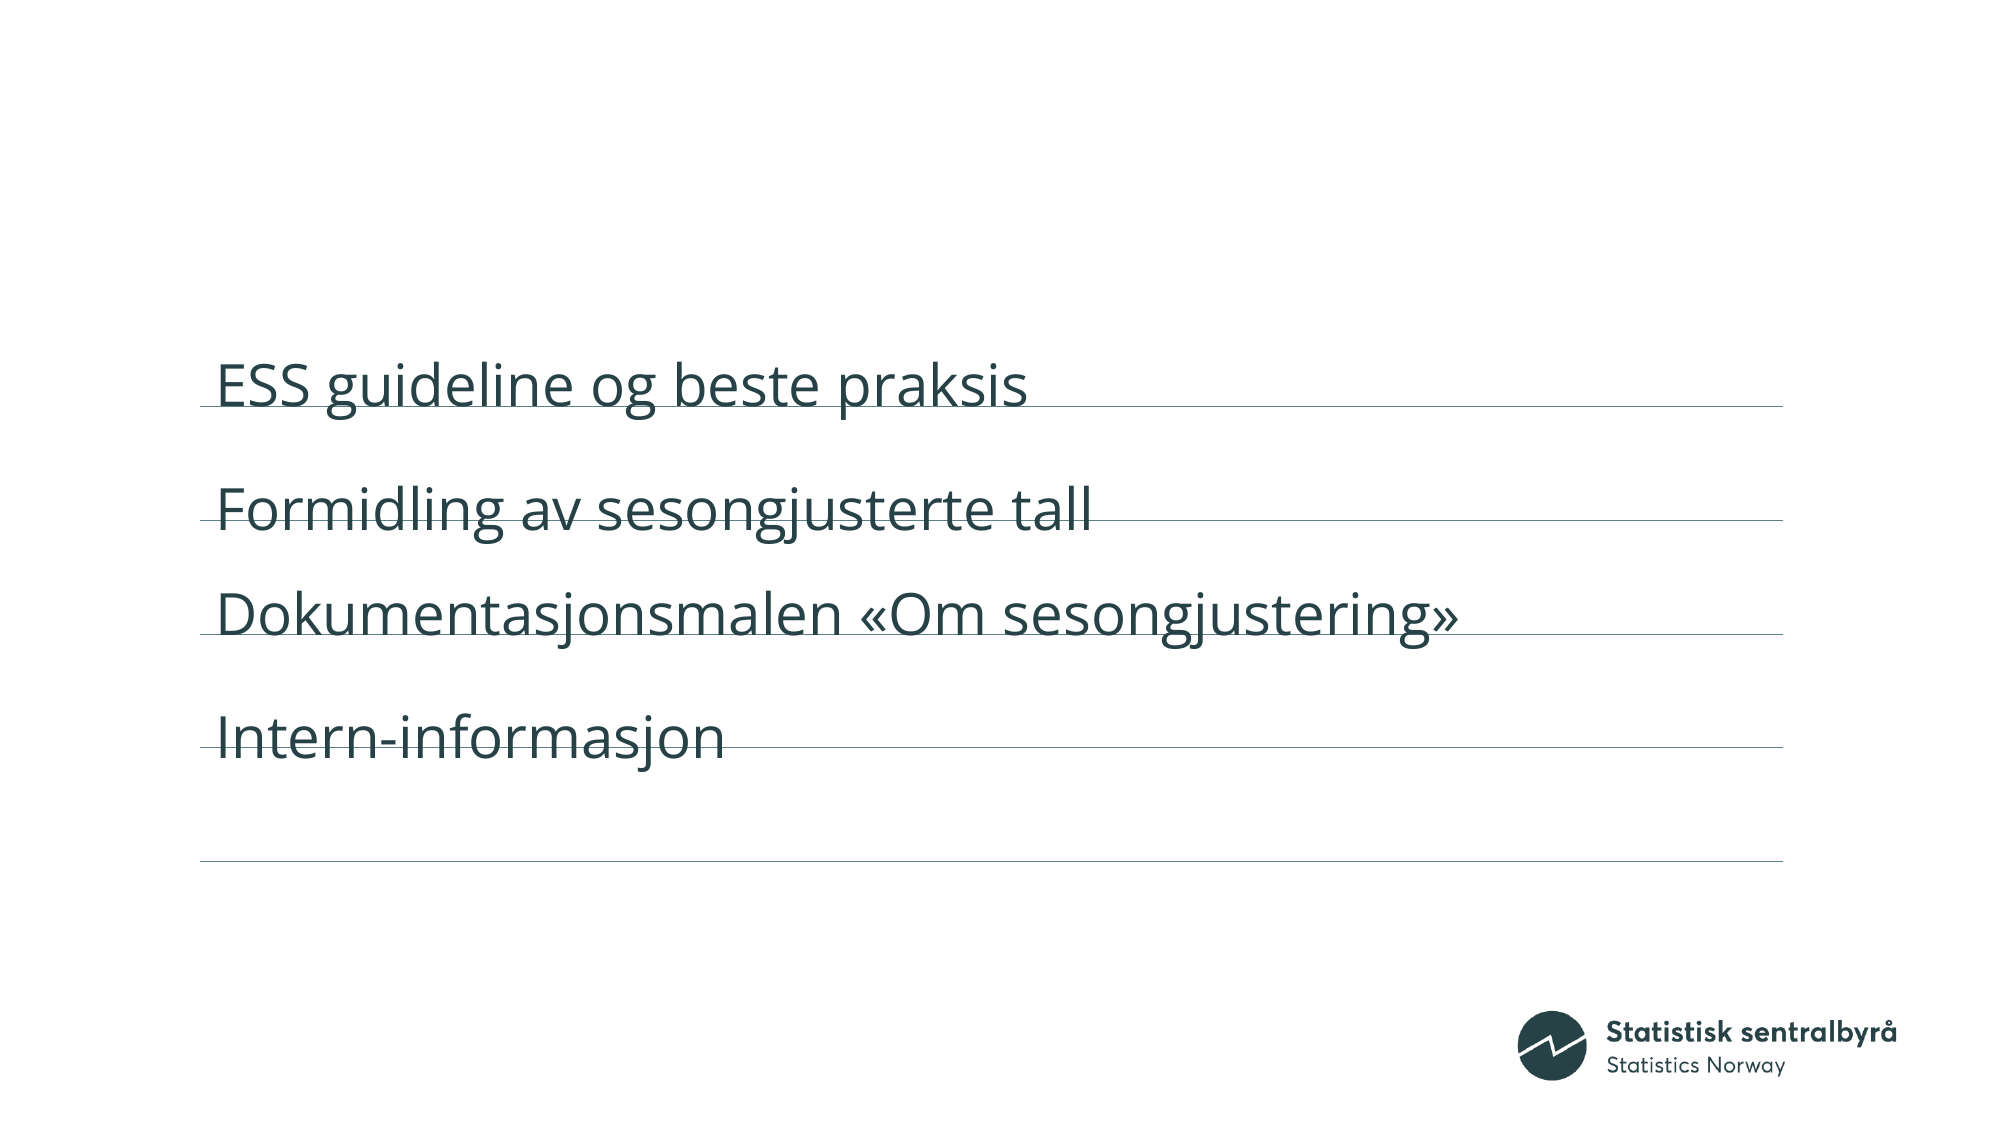

#
ESS guideline og beste praksis
Formidling av sesongjusterte tall
Dokumentasjonsmalen «Om sesongjustering»
Intern-informasjon